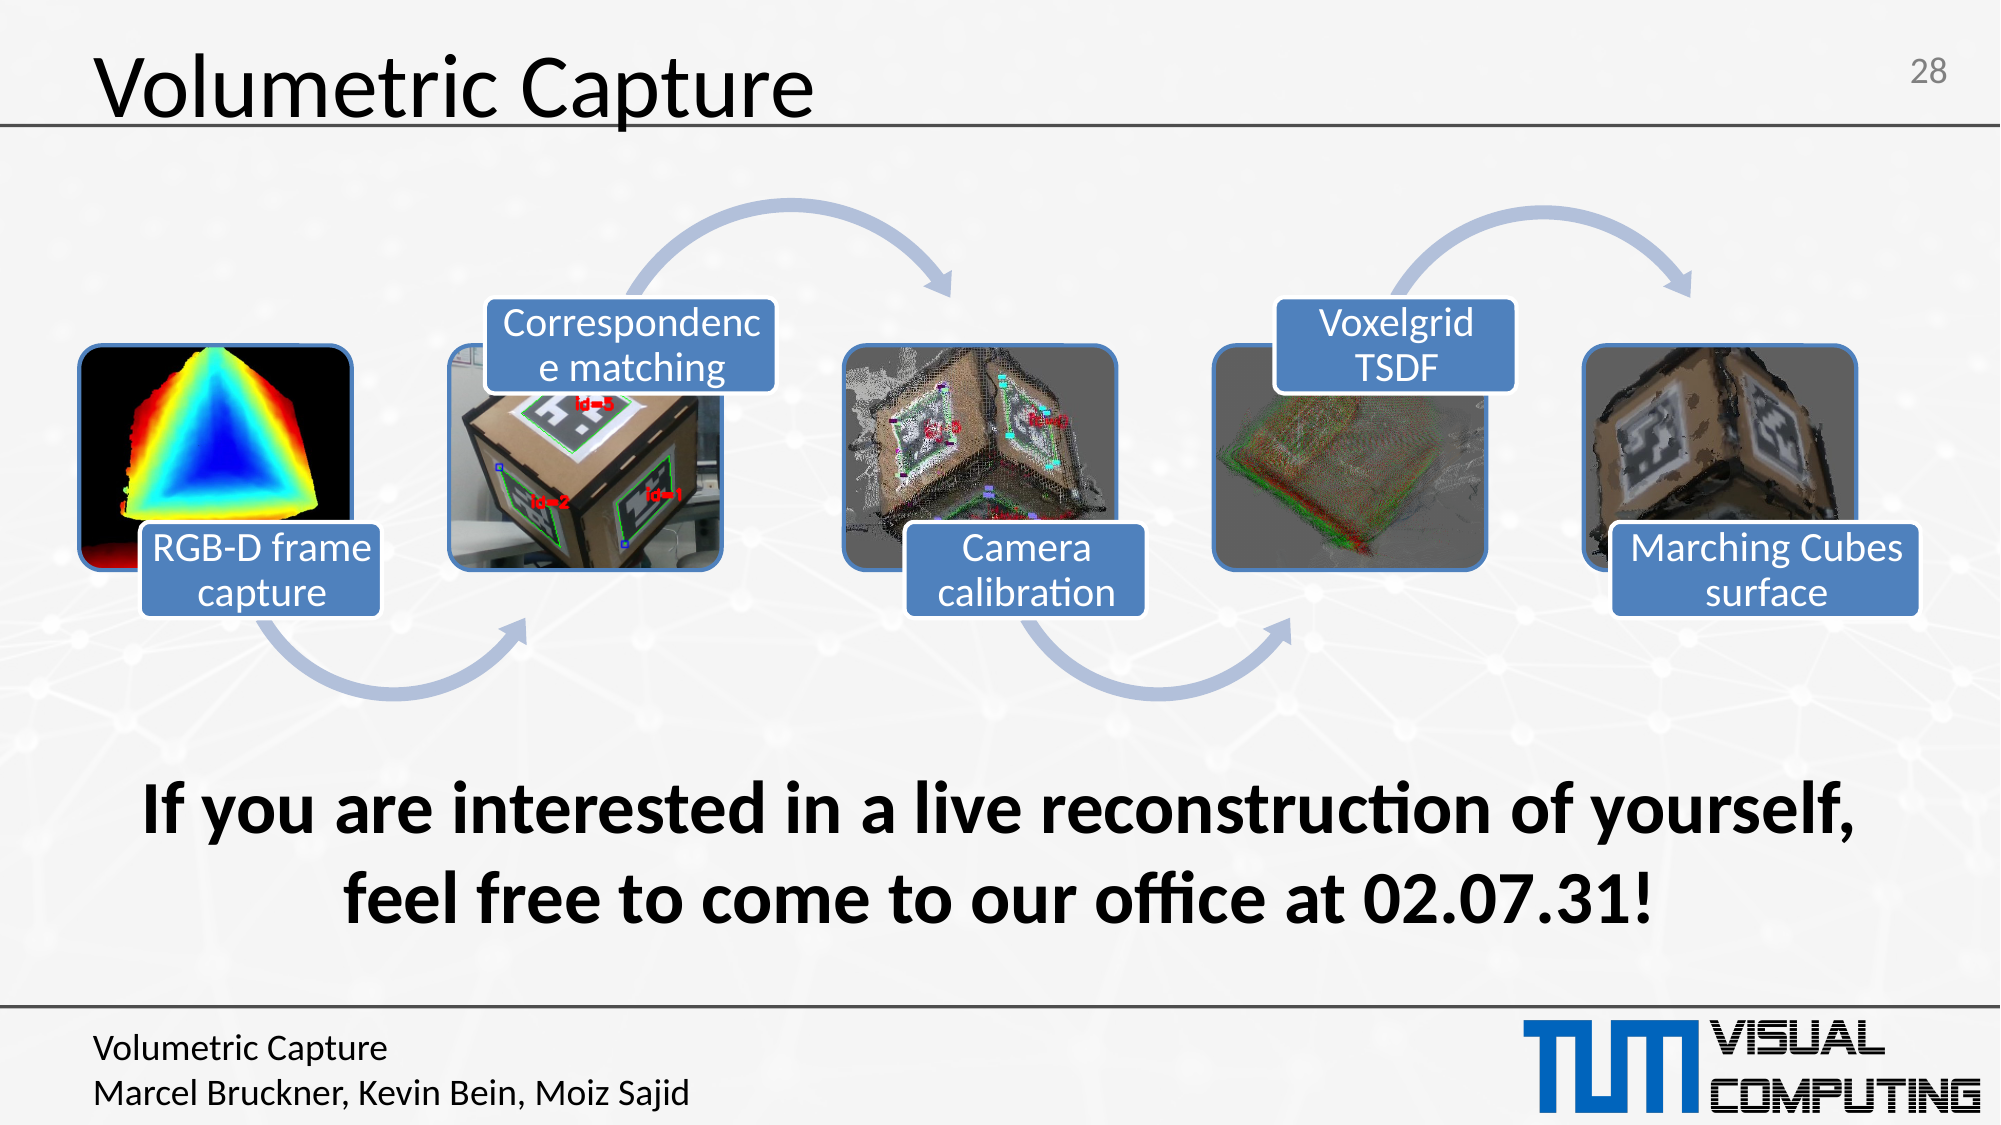

# Volumetric Capture

RGB-D frame capture
Correspondence matching
Camera calibration
Voxelgrid TSDF
Marching Cubes surface
If you are interested in a live reconstruction of yourself, feel free to come to our office at 02.07.31!